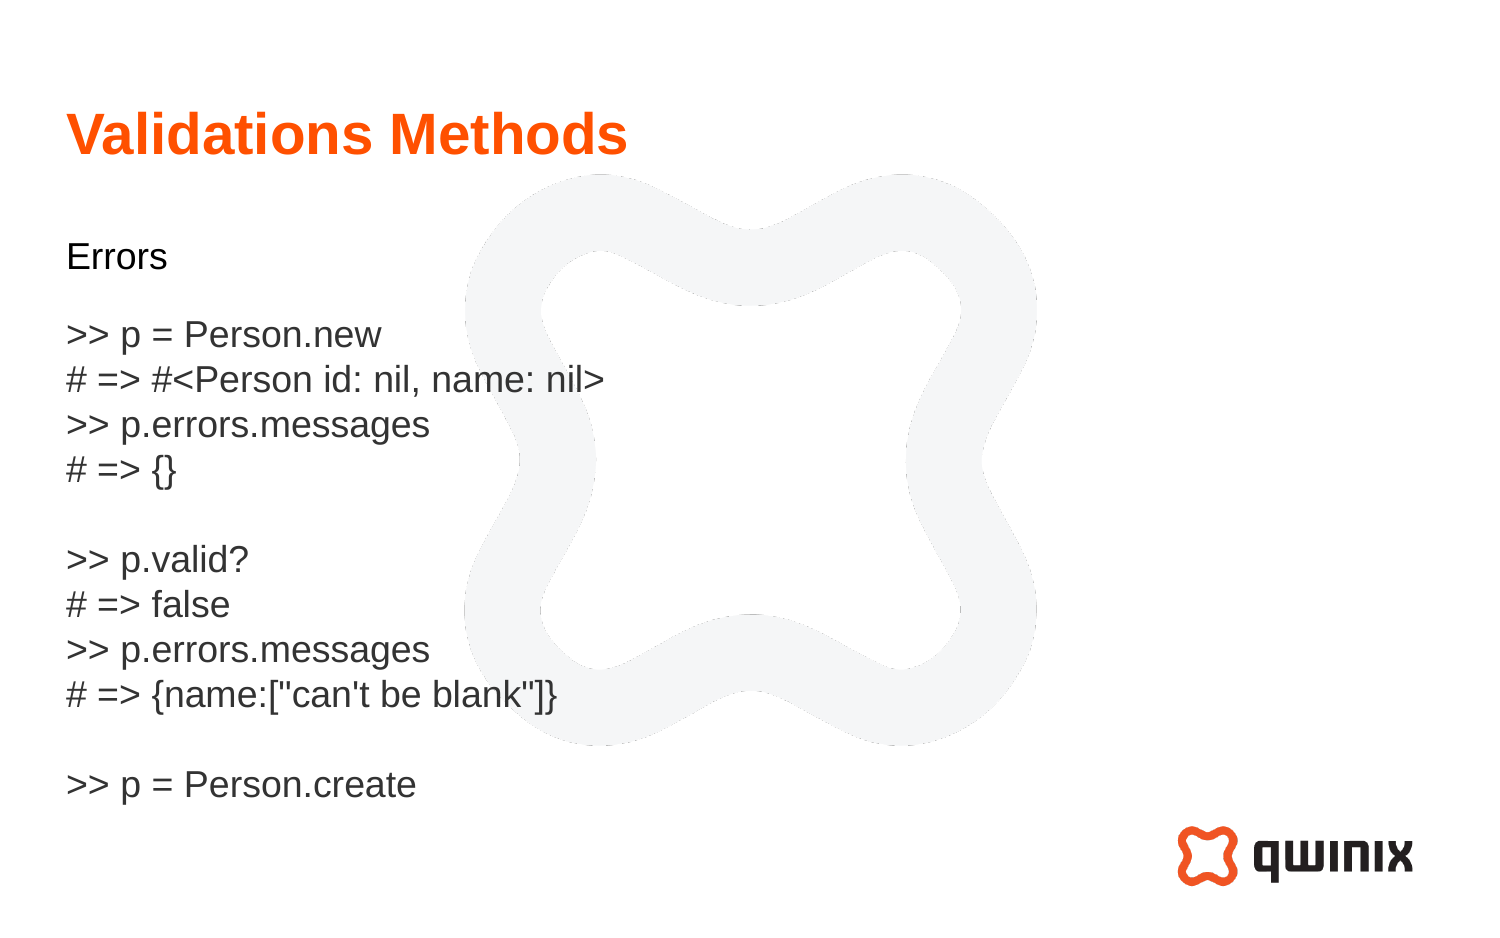

# Validations Methods
Errors
>> p = Person.new
# => #<Person id: nil, name: nil>
>> p.errors.messages
# => {}

>> p.valid?
# => false
>> p.errors.messages
# => {name:["can't be blank"]}

>> p = Person.create